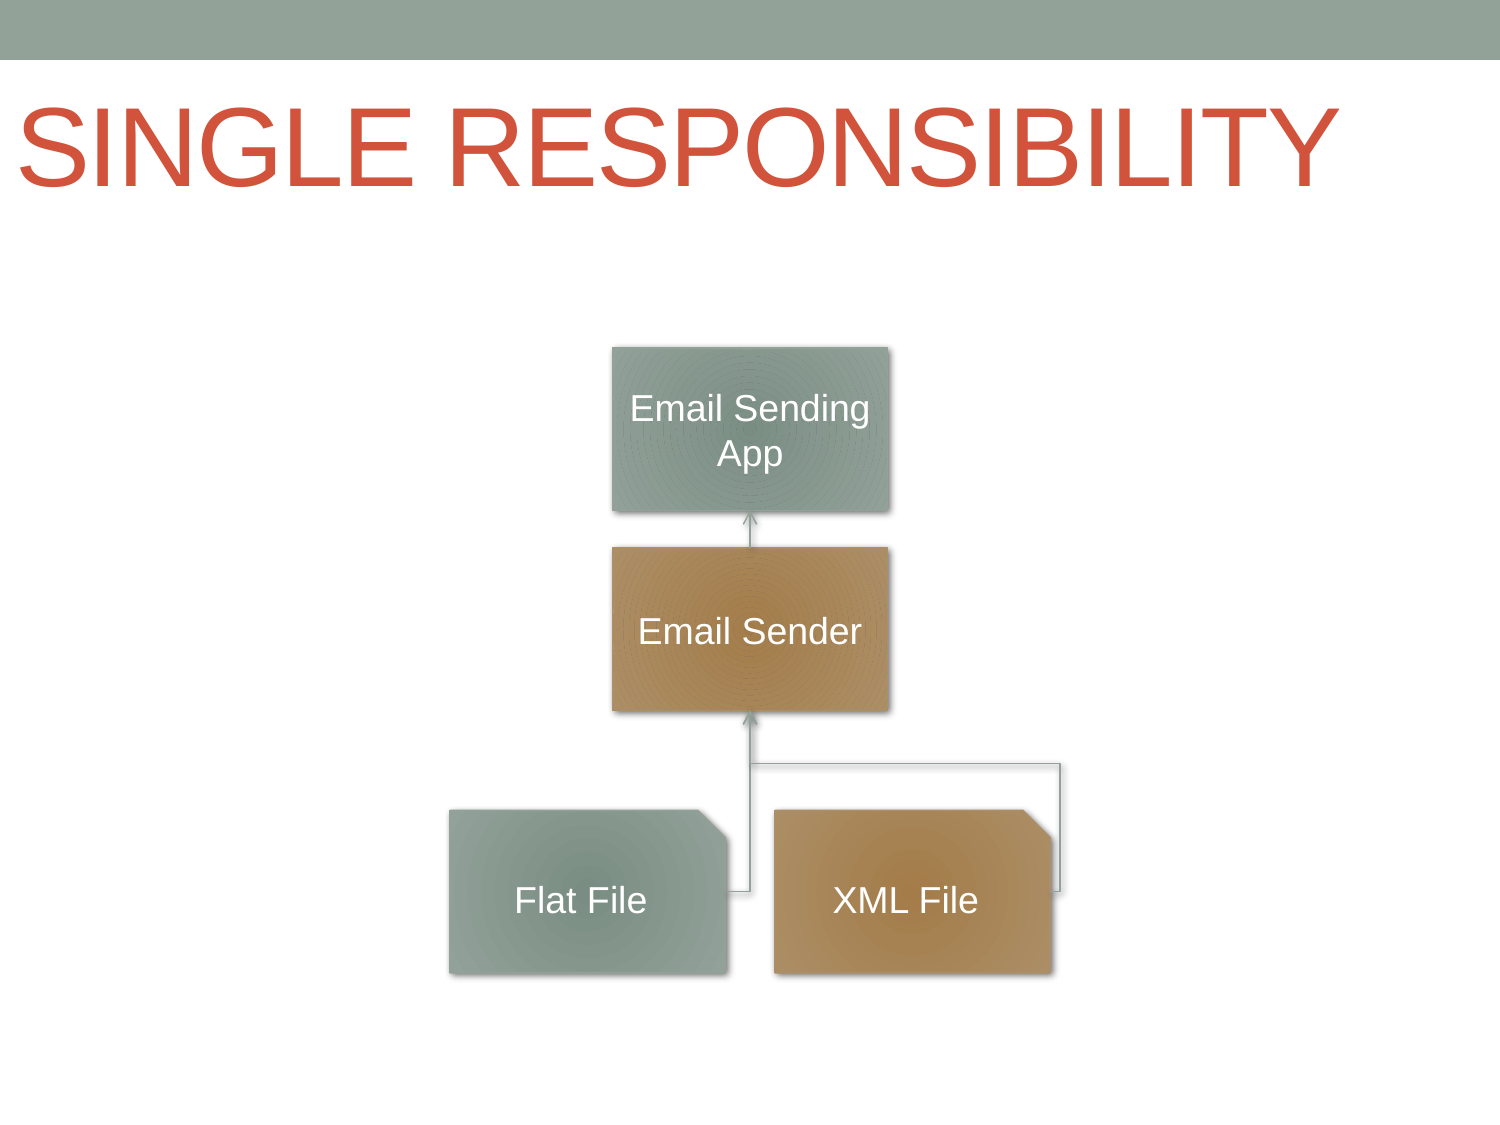

Single Responsibility
Email Sending App
Email Sender
Flat File
XML File